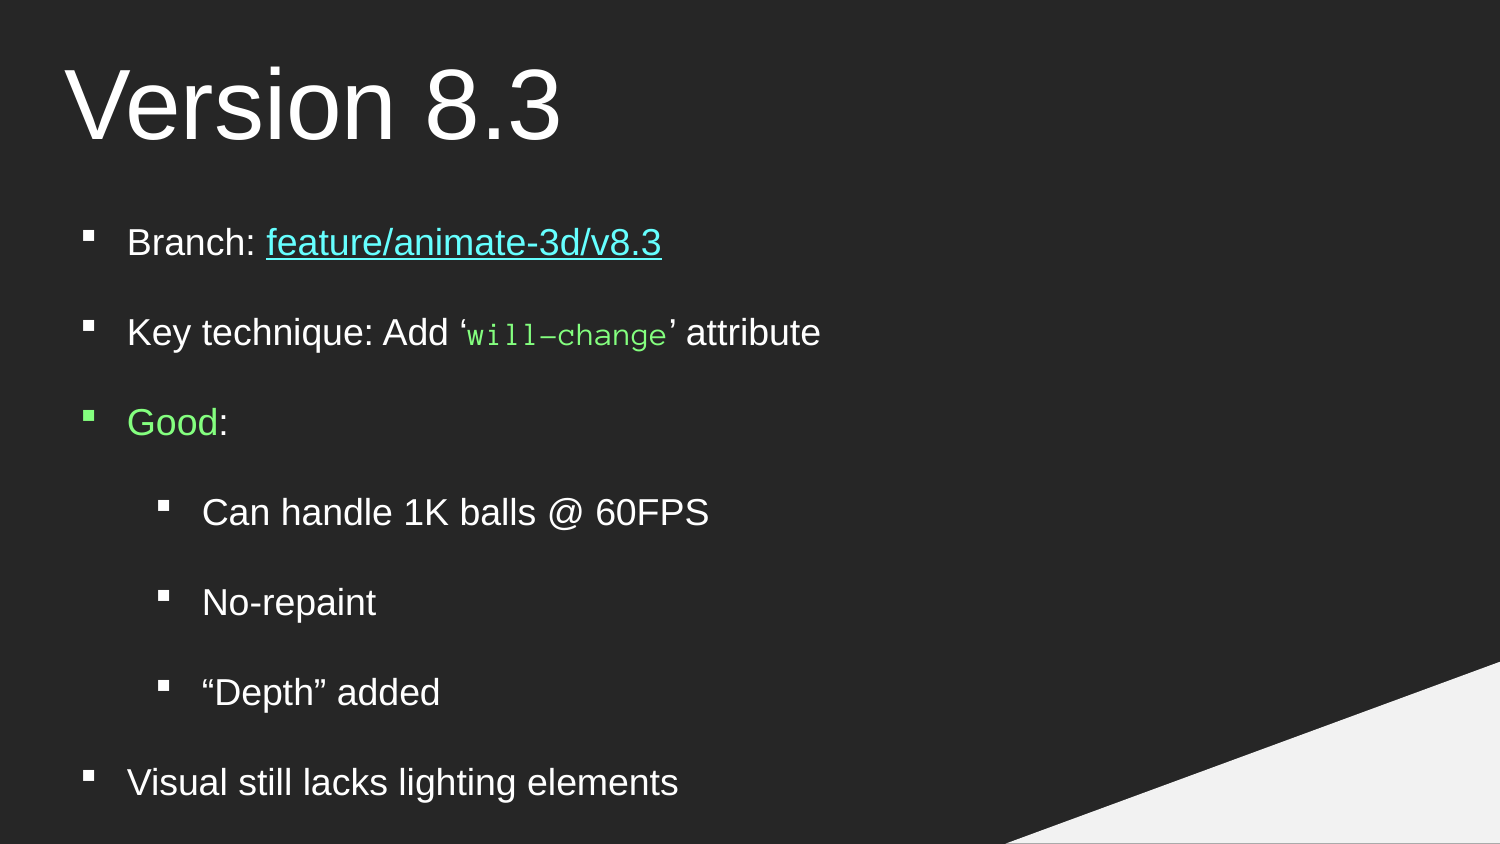

Version 8.3
Branch: feature/animate-3d/v8.3
Key technique: Add ‘will-change’ attribute
Good:
Can handle 1K balls @ 60FPS
No-repaint
“Depth” added
Visual still lacks lighting elements